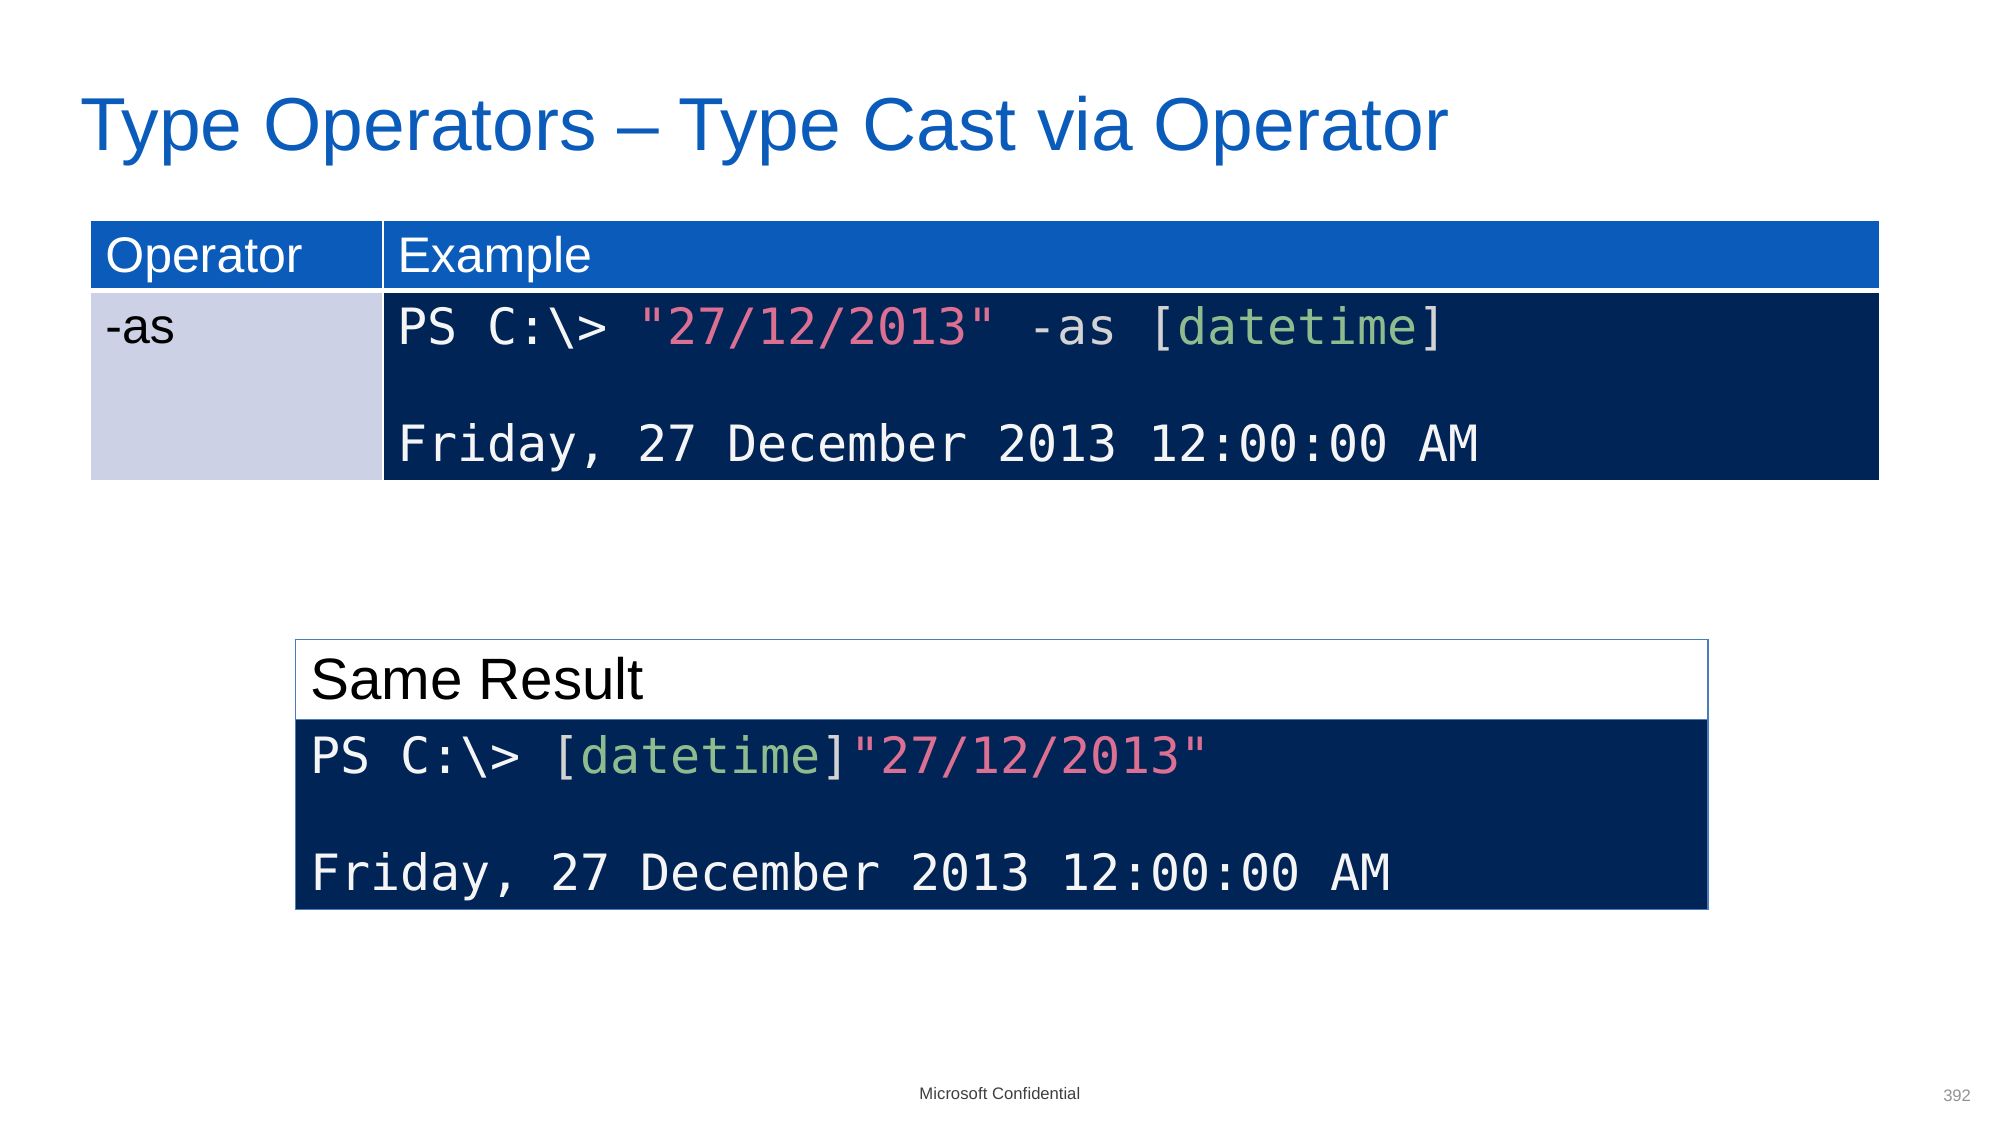

# Type Operators – Type Cast via Operator
| Operator | Example |
| --- | --- |
| -as | PS C:\> "27/12/2013" -as [datetime] Friday, 27 December 2013 12:00:00 AM |
| Same Result |
| --- |
| PS C:\> [datetime]"27/12/2013" Friday, 27 December 2013 12:00:00 AM |
392